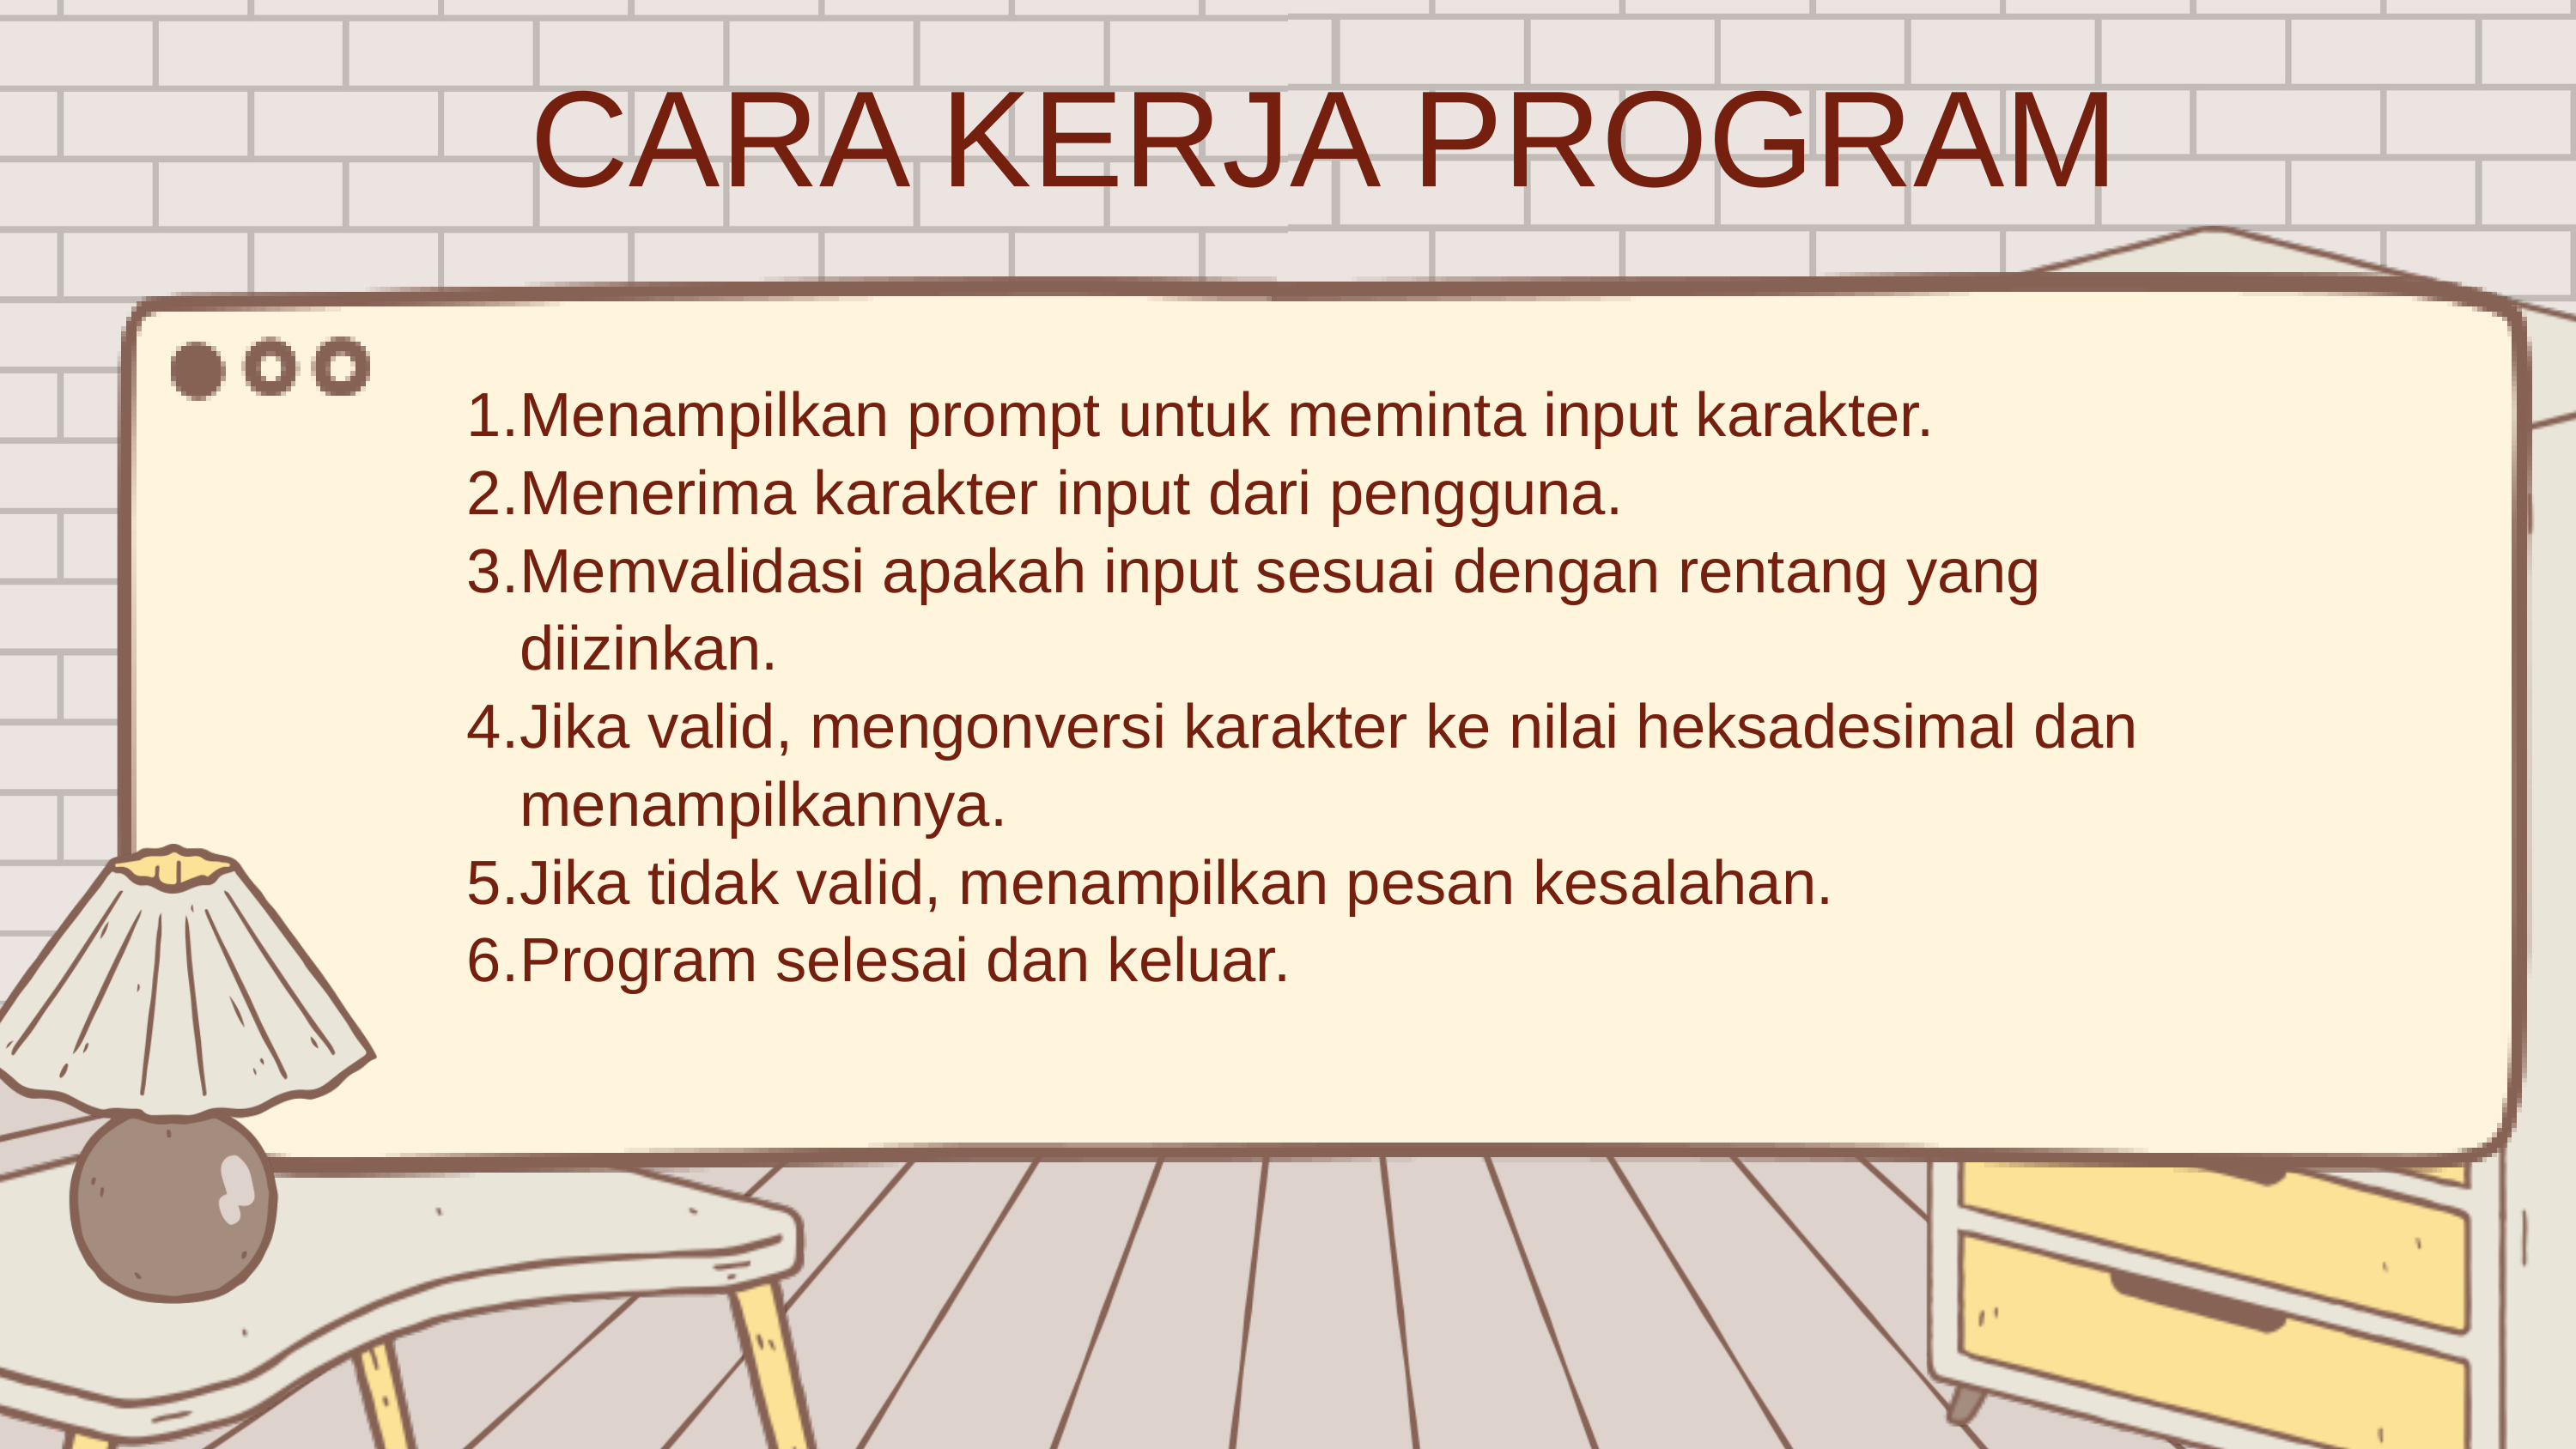

CARA KERJA PROGRAM

Menampilkan prompt untuk meminta input karakter.
Menerima karakter input dari pengguna.
Memvalidasi apakah input sesuai dengan rentang yang diizinkan.
Jika valid, mengonversi karakter ke nilai heksadesimal dan menampilkannya.
Jika tidak valid, menampilkan pesan kesalahan.
Program selesai dan keluar.